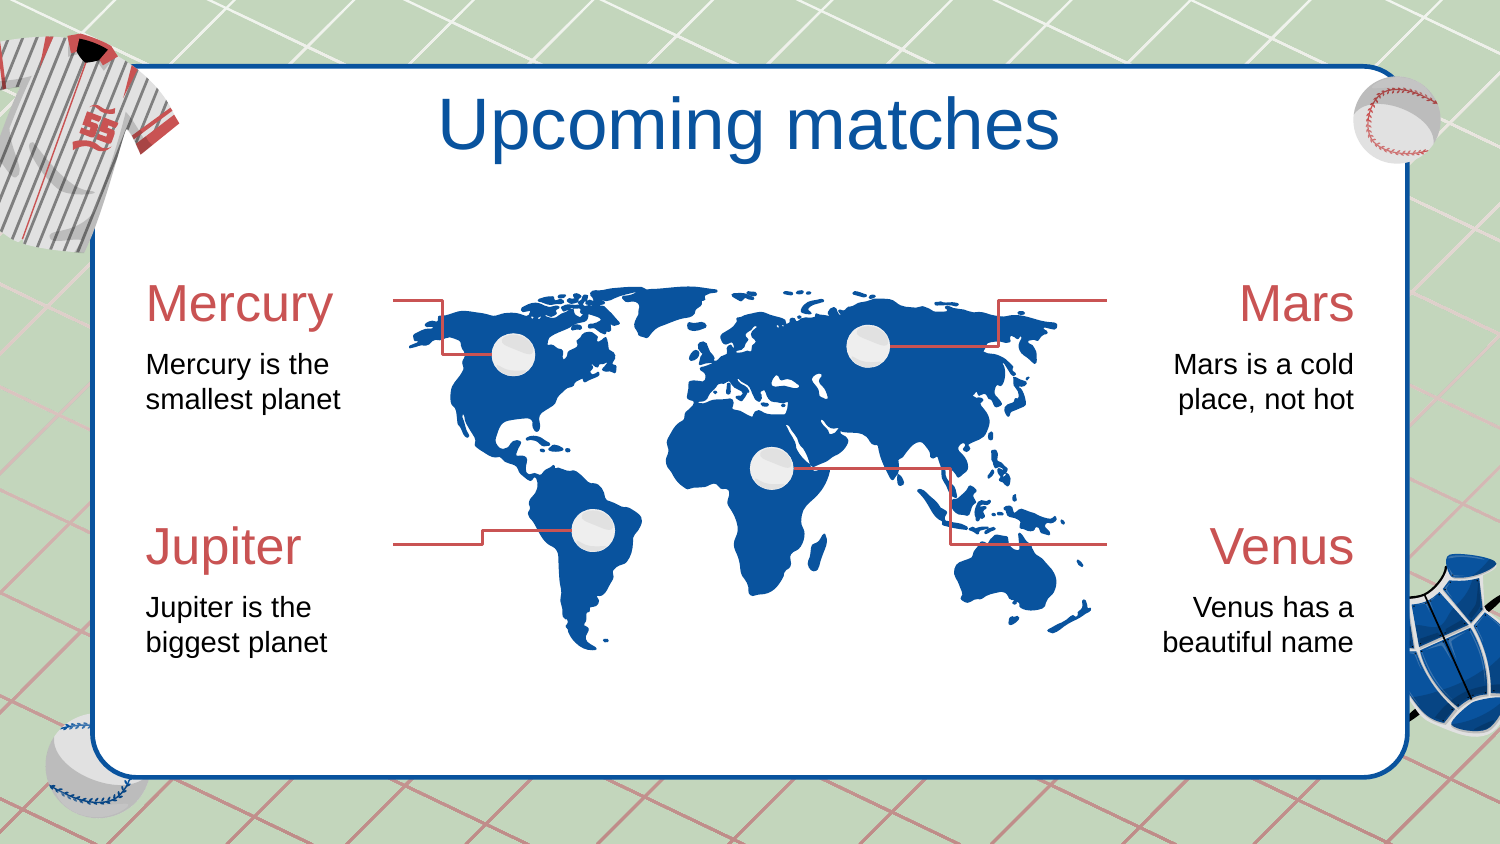

# Upcoming matches
Mercury
Mars

Mercury is the smallest planet
Mars is a cold place, not hot

Jupiter
Venus
Jupiter is the biggest planet
Venus has a beautiful name